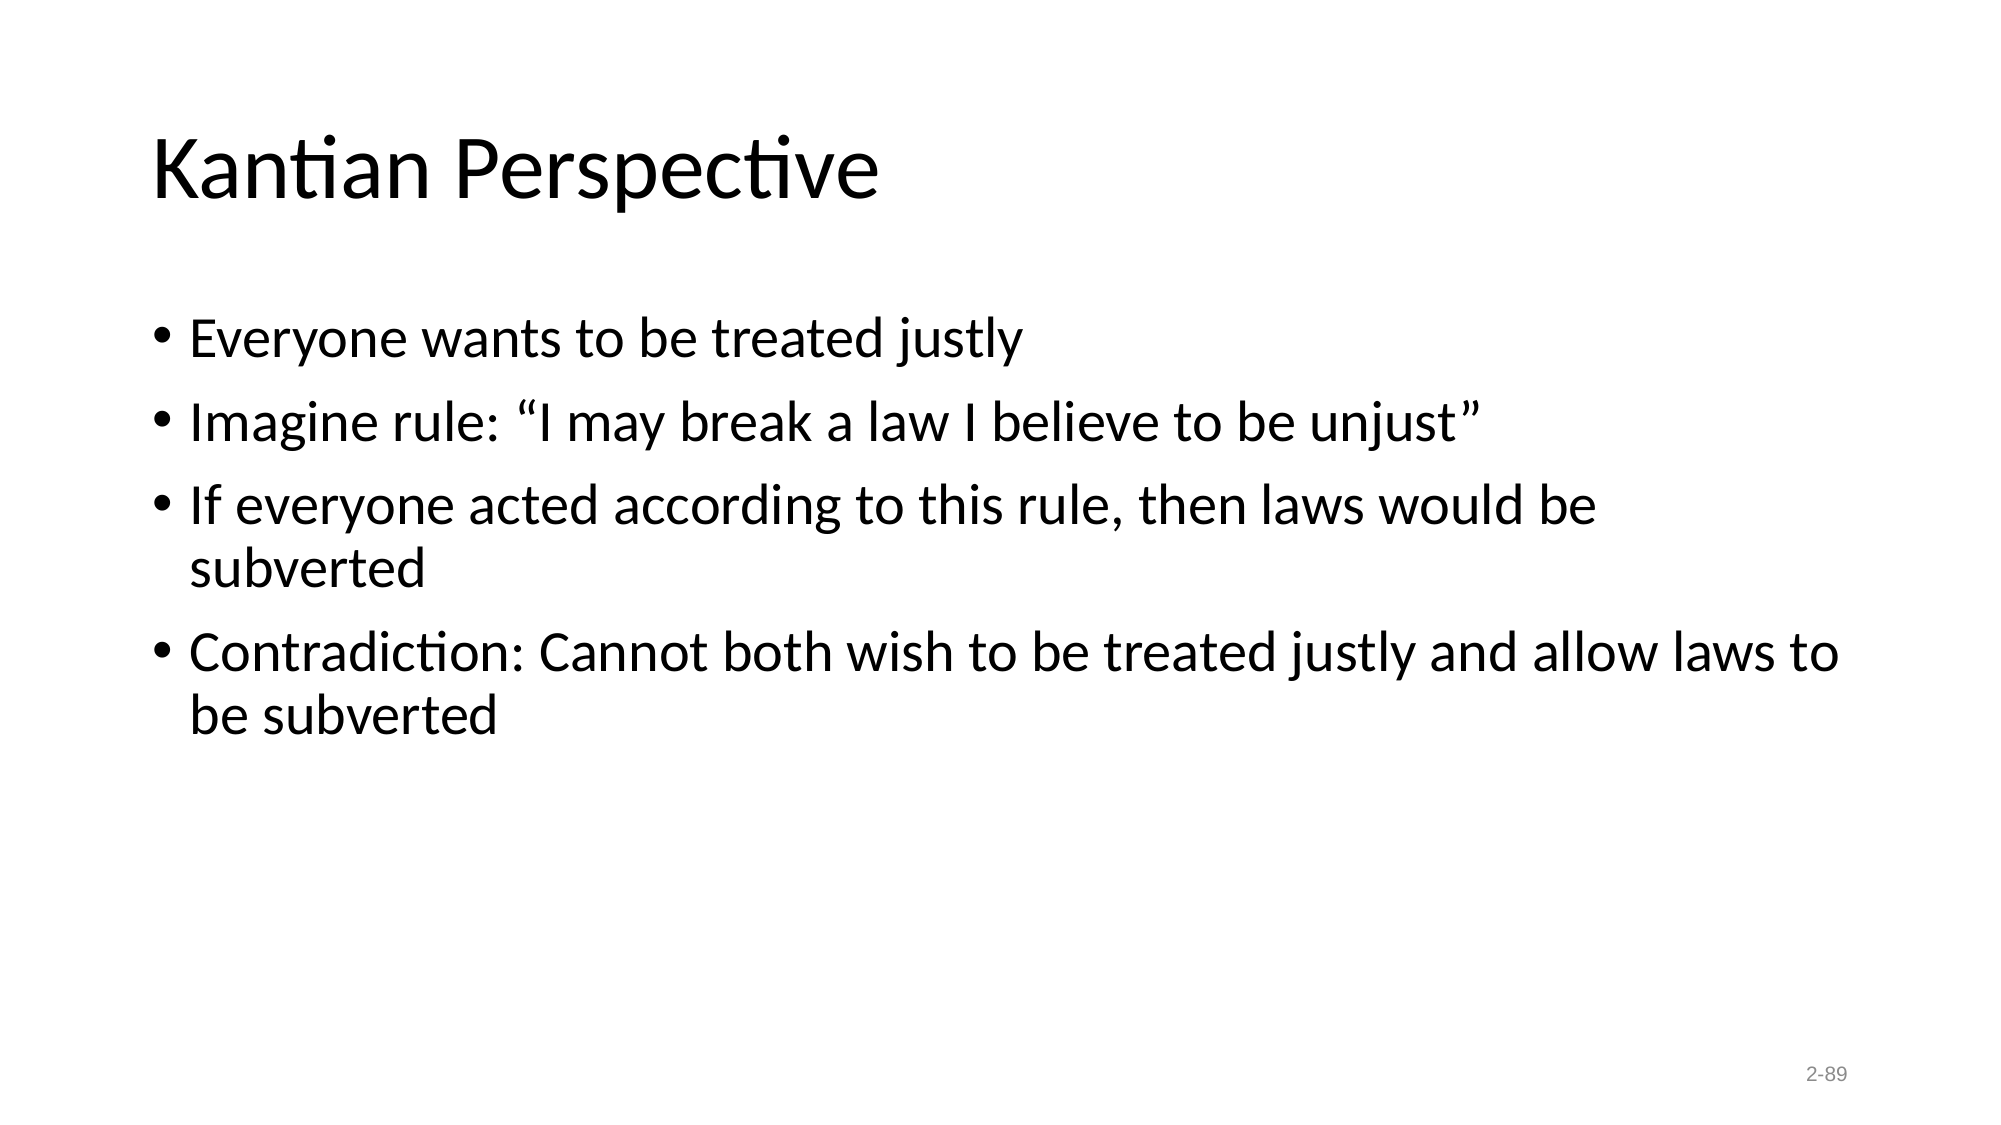

# Kantian Perspective
Everyone wants to be treated justly
Imagine rule: “I may break a law I believe to be unjust”
If everyone acted according to this rule, then laws would be subverted
Contradiction: Cannot both wish to be treated justly and allow laws to be subverted
2-89